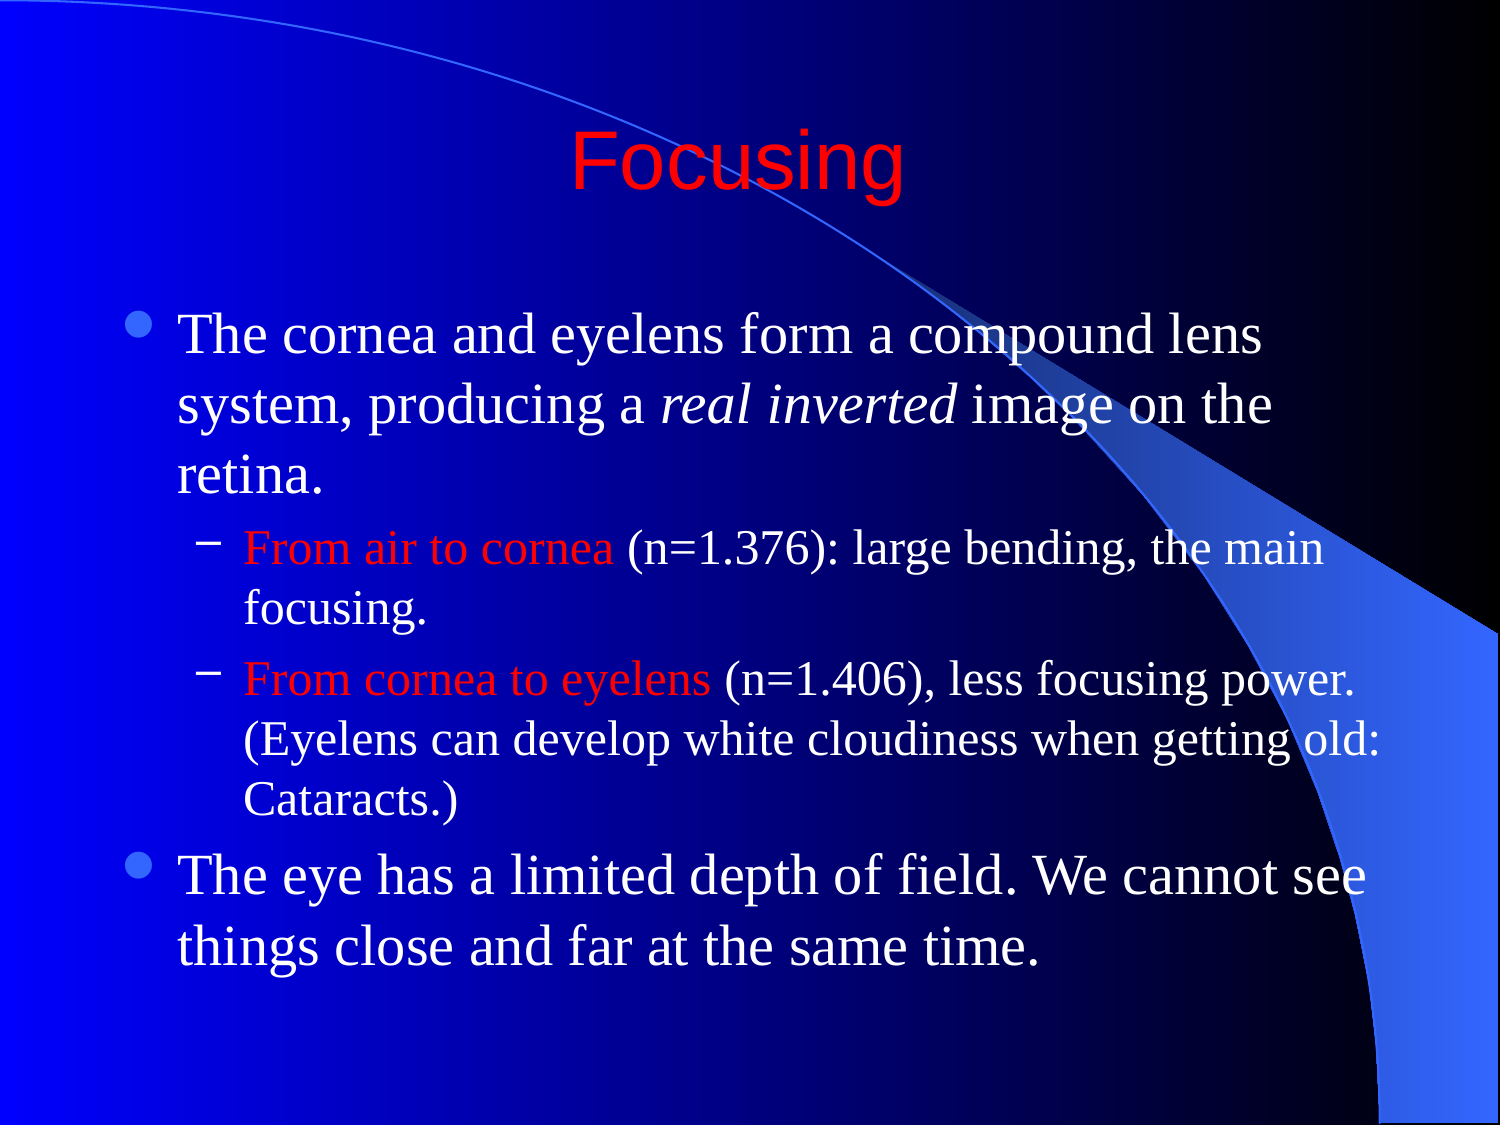

# Focusing
The cornea and eyelens form a compound lens system, producing a real inverted image on the retina.
From air to cornea (n=1.376): large bending, the main focusing.
From cornea to eyelens (n=1.406), less focusing power. (Eyelens can develop white cloudiness when getting old: Cataracts.)
The eye has a limited depth of field. We cannot see things close and far at the same time.